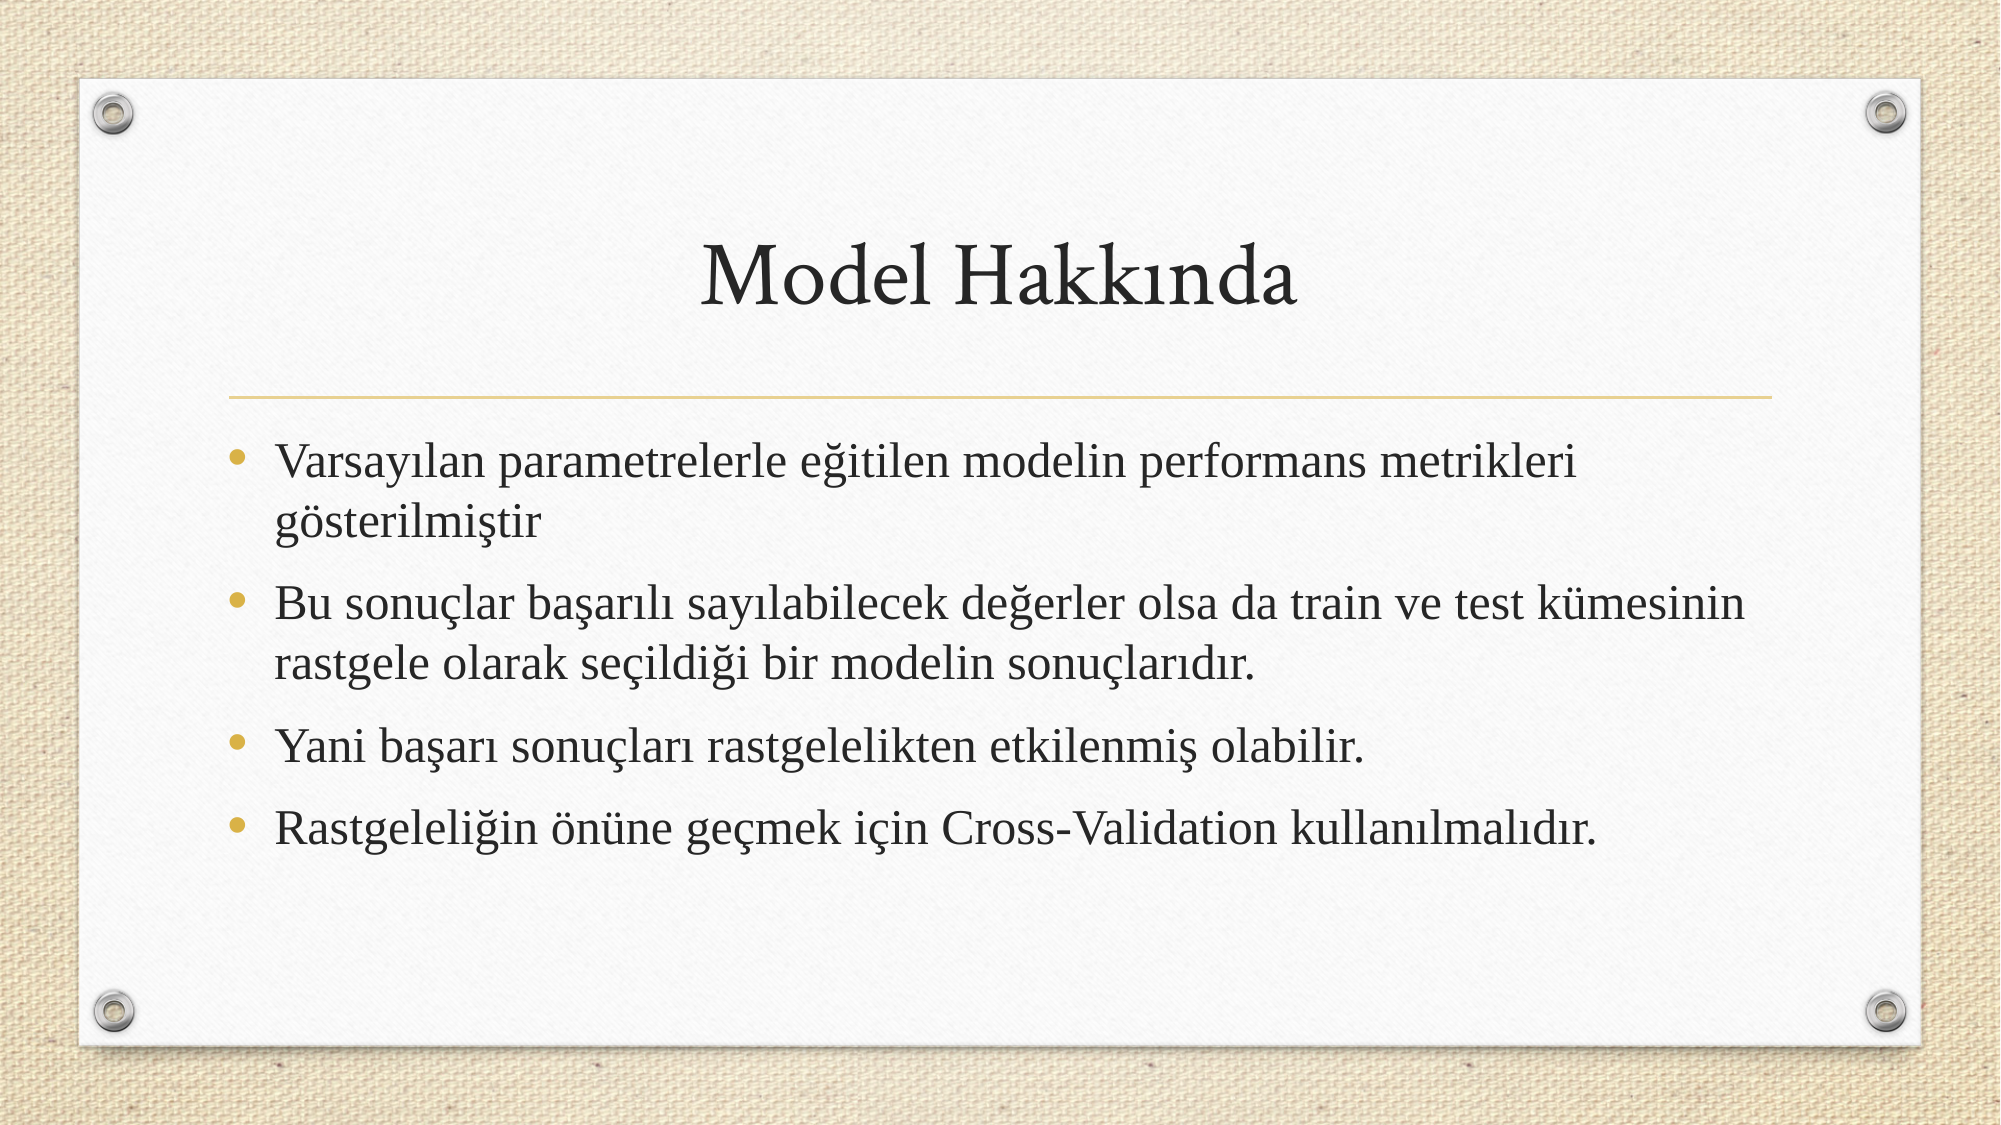

# Model Hakkında
Varsayılan parametrelerle eğitilen modelin performans metrikleri gösterilmiştir
Bu sonuçlar başarılı sayılabilecek değerler olsa da train ve test kümesinin rastgele olarak seçildiği bir modelin sonuçlarıdır.
Yani başarı sonuçları rastgelelikten etkilenmiş olabilir.
Rastgeleliğin önüne geçmek için Cross-Validation kullanılmalıdır.